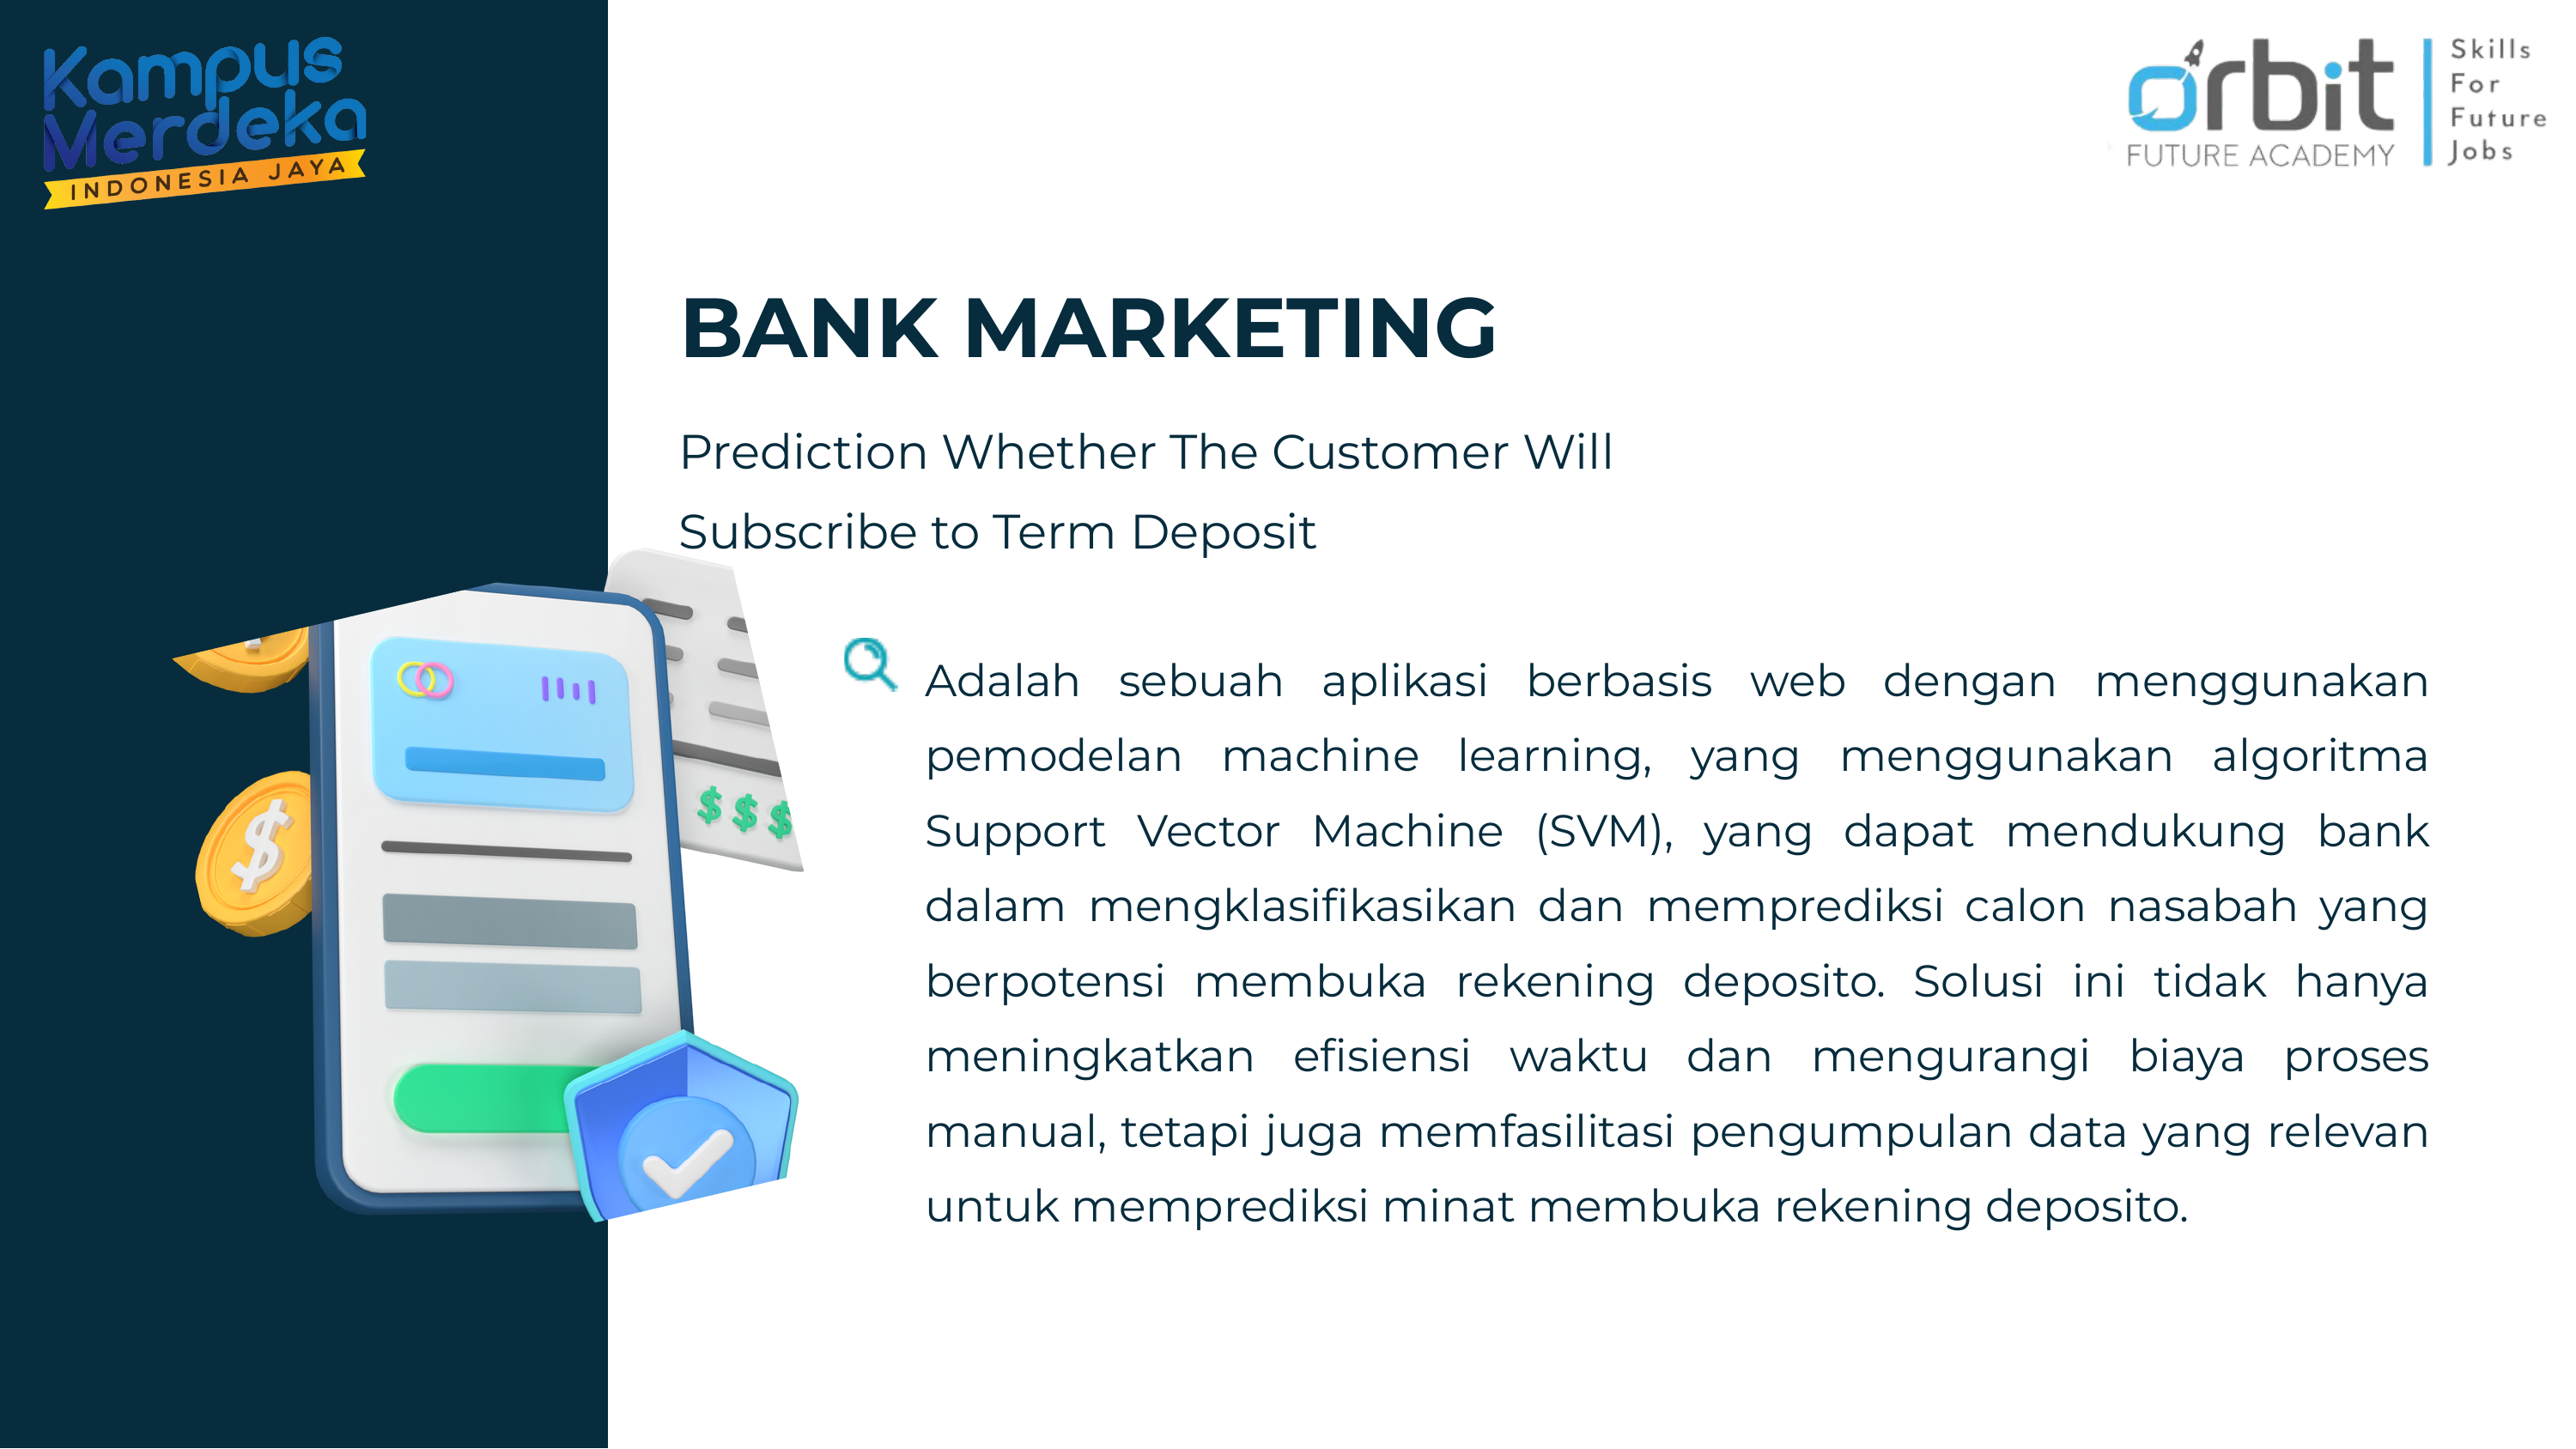

BANK MARKETING
Prediction Whether The Customer Will Subscribe to Term Deposit

Adalah sebuah aplikasi berbasis web dengan menggunakan pemodelan machine learning, yang menggunakan algoritma Support Vector Machine (SVM), yang dapat mendukung bank dalam mengklasifikasikan dan memprediksi calon nasabah yang berpotensi membuka rekening deposito. Solusi ini tidak hanya meningkatkan efisiensi waktu dan mengurangi biaya proses manual, tetapi juga memfasilitasi pengumpulan data yang relevan untuk memprediksi minat membuka rekening deposito.